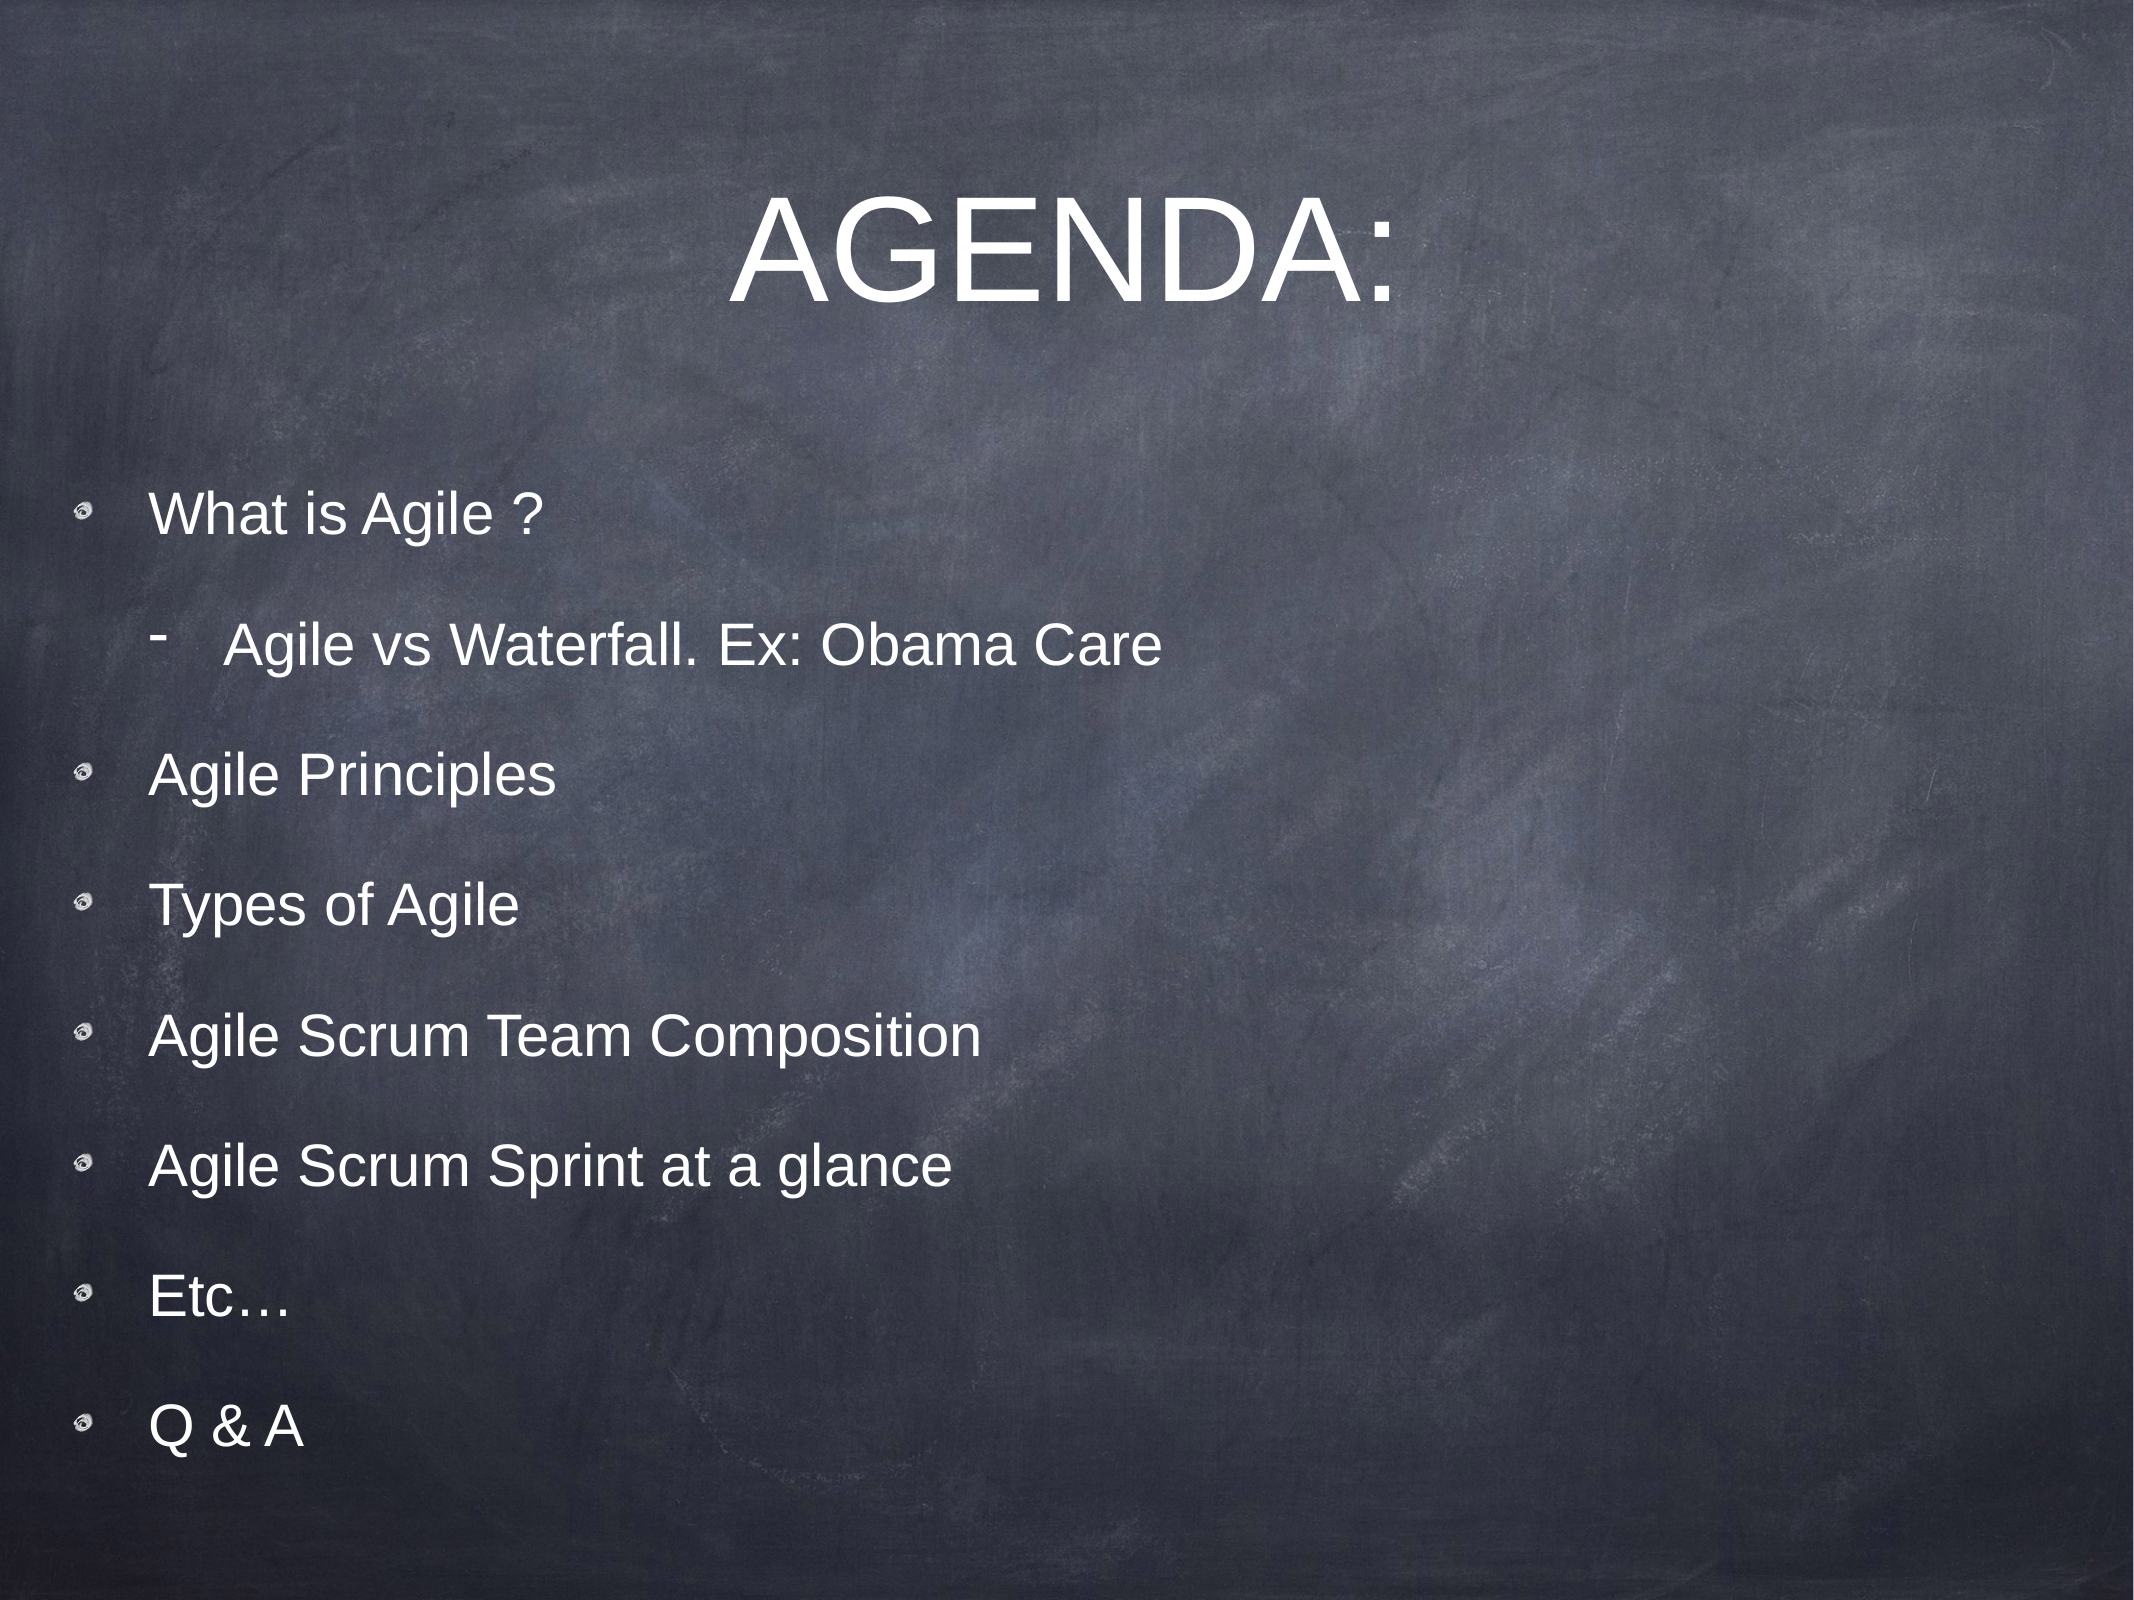

# AGENDA:
What is Agile ?
Agile vs Waterfall. Ex: Obama Care
Agile Principles
Types of Agile
Agile Scrum Team Composition
Agile Scrum Sprint at a glance
Etc…
Q & A